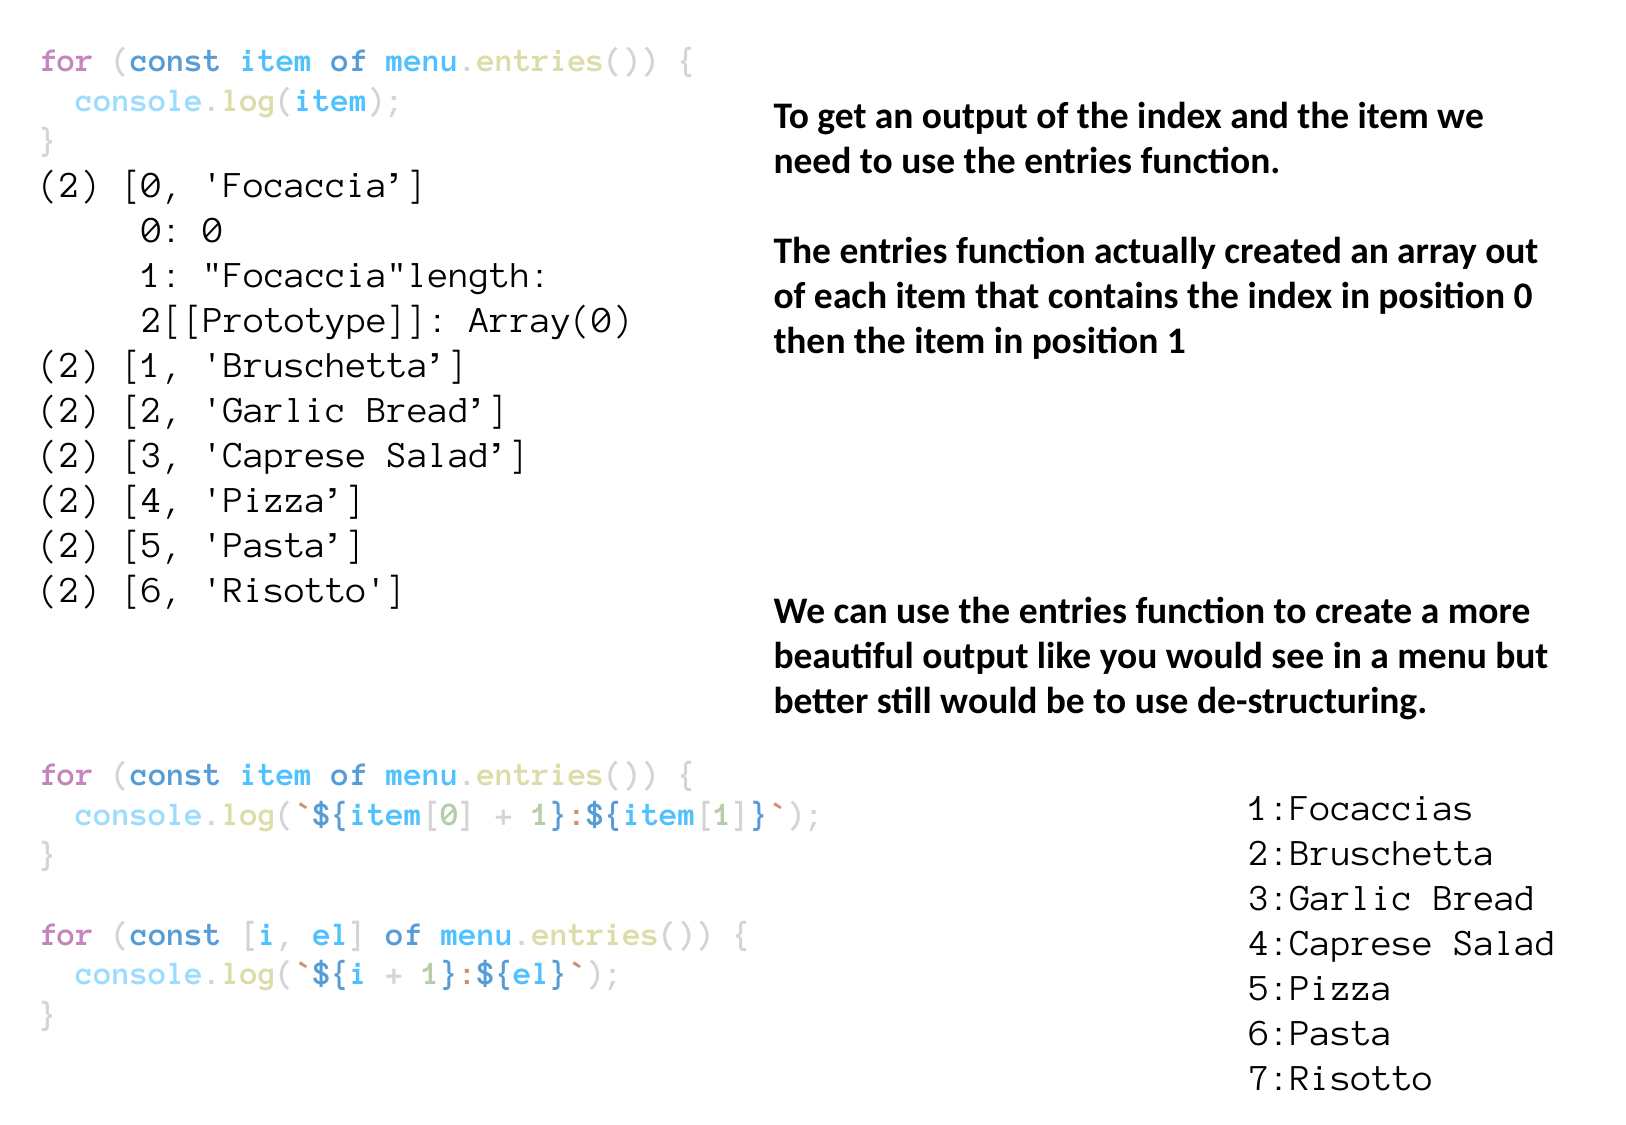

for (const item of menu.entries()) {
  console.log(item);
}
To get an output of the index and the item we need to use the entries function.

The entries function actually created an array out of each item that contains the index in position 0 then the item in position 1

We can use the entries function to create a more beautiful output like you would see in a menu but better still would be to use de-structuring.
(2) [0, 'Focaccia’]
     0: 0
     1: "Focaccia"length:
     2[[Prototype]]: Array(0)
(2) [1, 'Bruschetta’]
(2) [2, 'Garlic Bread’]
(2) [3, 'Caprese Salad’]
(2) [4, 'Pizza’]
(2) [5, 'Pasta’]
(2) [6, 'Risotto']
for (const item of menu.entries()) {
  console.log(`${item[0] + 1}:${item[1]}`);
}
for (const [i, el] of menu.entries()) {
  console.log(`${i + 1}:${el}`);
}
1:Focaccias
2:Bruschetta
3:Garlic Bread
4:Caprese Salad
5:Pizza
6:Pasta
7:Risotto